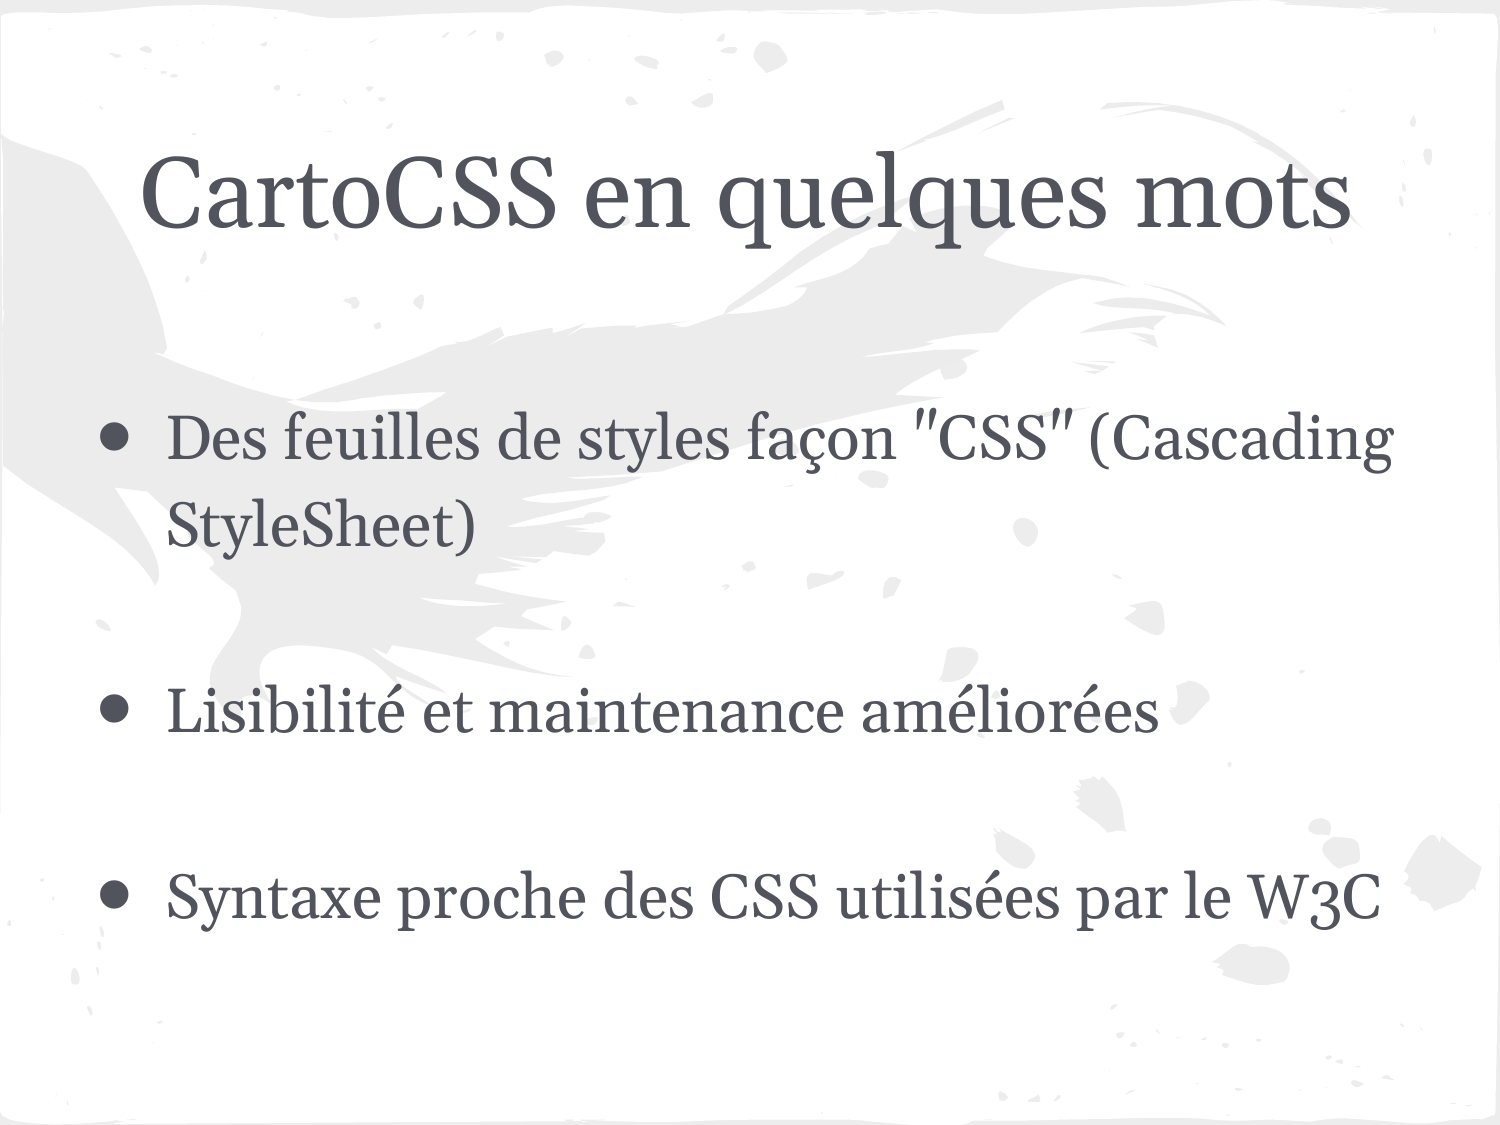

# CartoCSS en quelques mots

Des feuilles de styles façon "CSS" (Cascading StyleSheet)

Lisibilité et maintenance améliorées

Syntaxe proche des CSS utilisées par le W3C